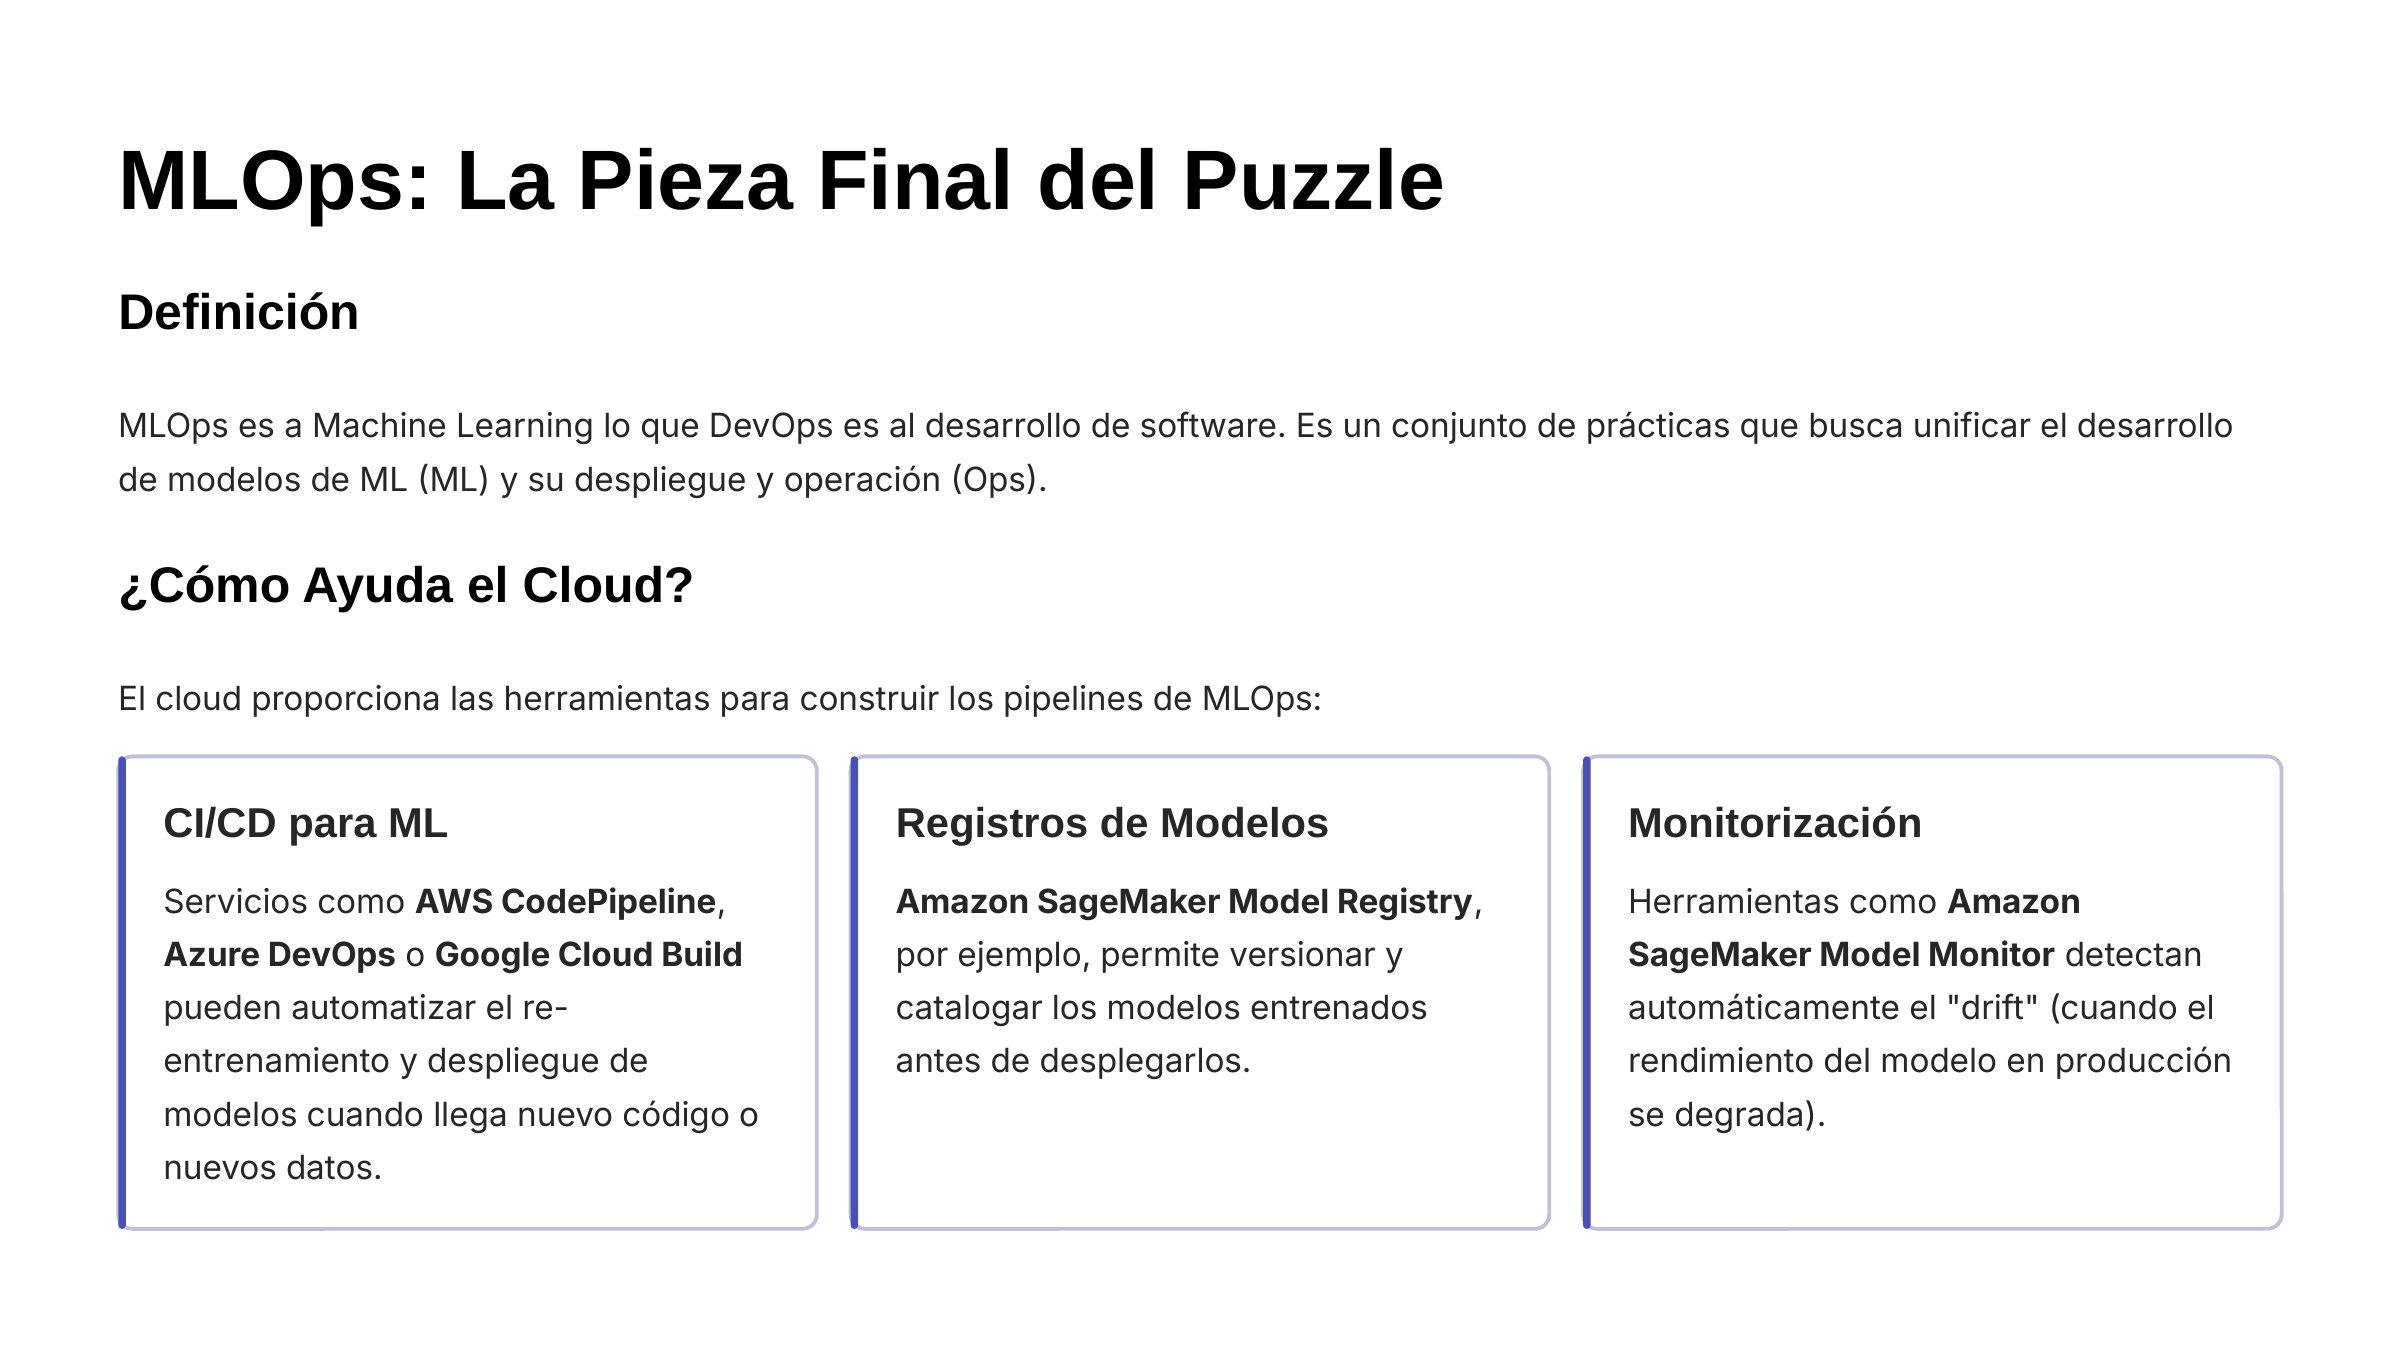

MLOps: La Pieza Final del Puzzle
Definición
MLOps es a Machine Learning lo que DevOps es al desarrollo de software. Es un conjunto de prácticas que busca unificar el desarrollo de modelos de ML (ML) y su despliegue y operación (Ops).
¿Cómo Ayuda el Cloud?
El cloud proporciona las herramientas para construir los pipelines de MLOps:

CI/CD para ML
Registros de Modelos
Monitorización
Servicios como AWS CodePipeline, Azure DevOps o Google Cloud Build pueden automatizar el re-entrenamiento y despliegue de modelos cuando llega nuevo código o nuevos datos.
Amazon SageMaker Model Registry, por ejemplo, permite versionar y catalogar los modelos entrenados antes de desplegarlos.
Herramientas como Amazon SageMaker Model Monitor detectan automáticamente el "drift" (cuando el rendimiento del modelo en producción se degrada).